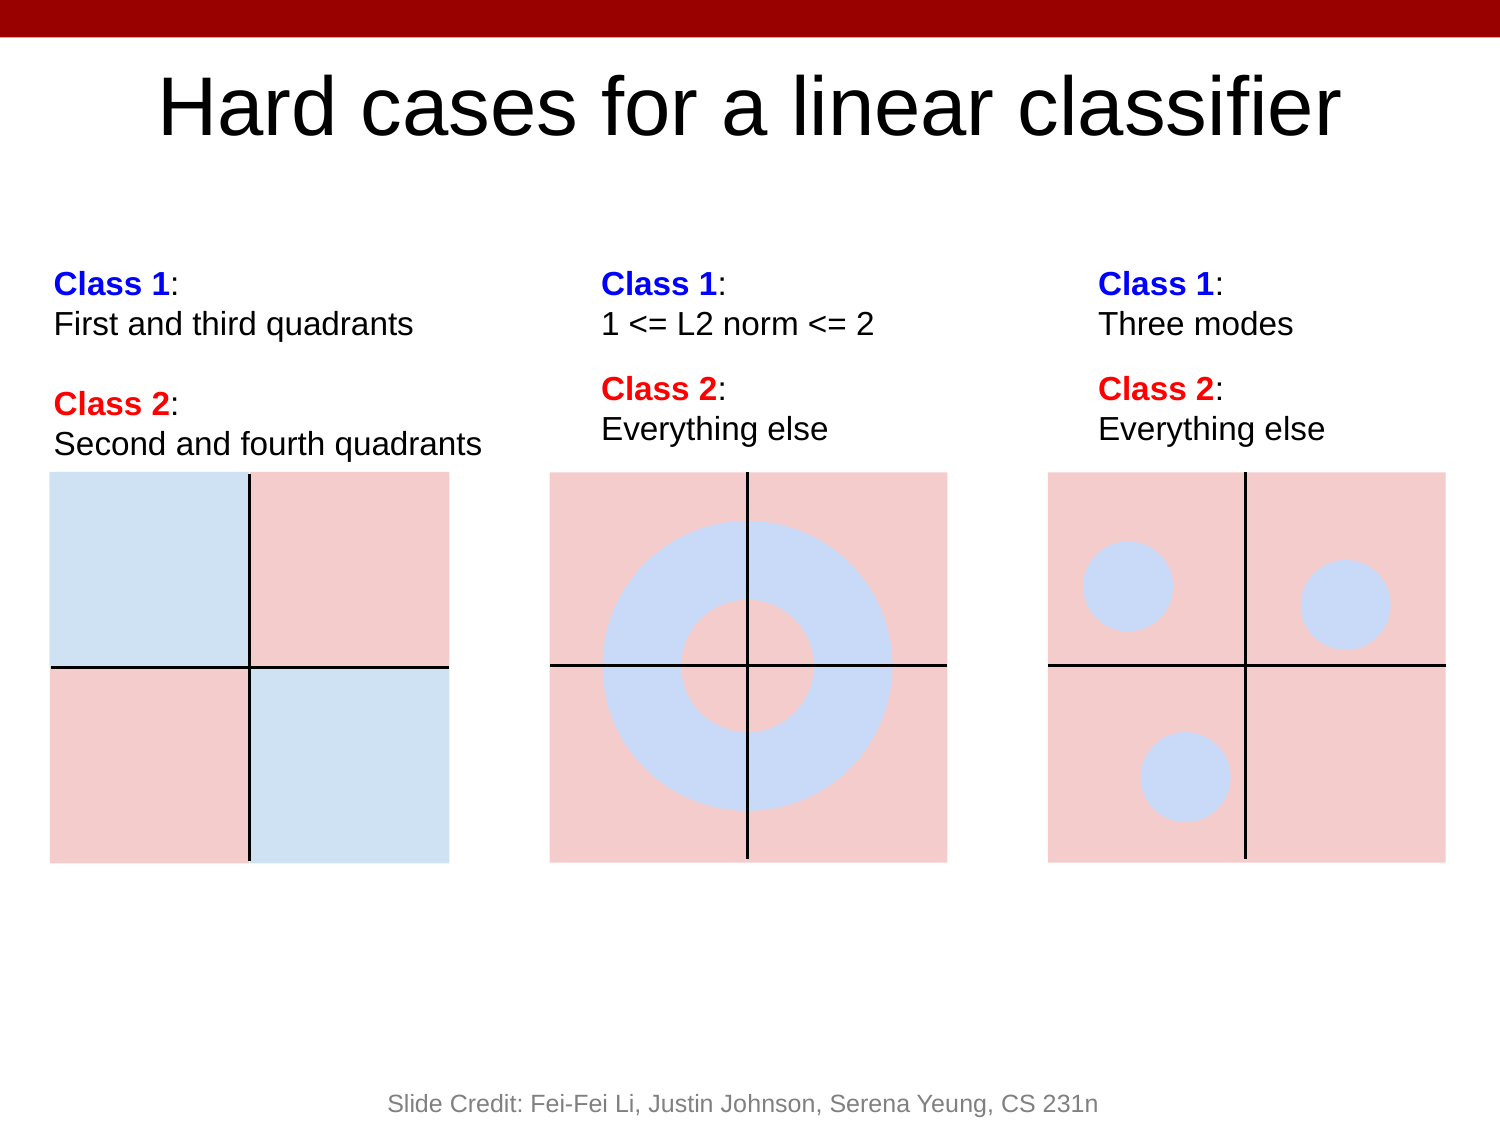

# Hard cases for a linear classifier
Class 1:
First and third quadrants

Class 2:
Second and fourth quadrants
Class 1:
1 <= L2 norm <= 2

Class 2:
Everything else
Class 1:
Three modes

Class 2:
Everything else

36
Slide Credit: Fei-Fei Li, Justin Johnson, Serena Yeung, CS 231n